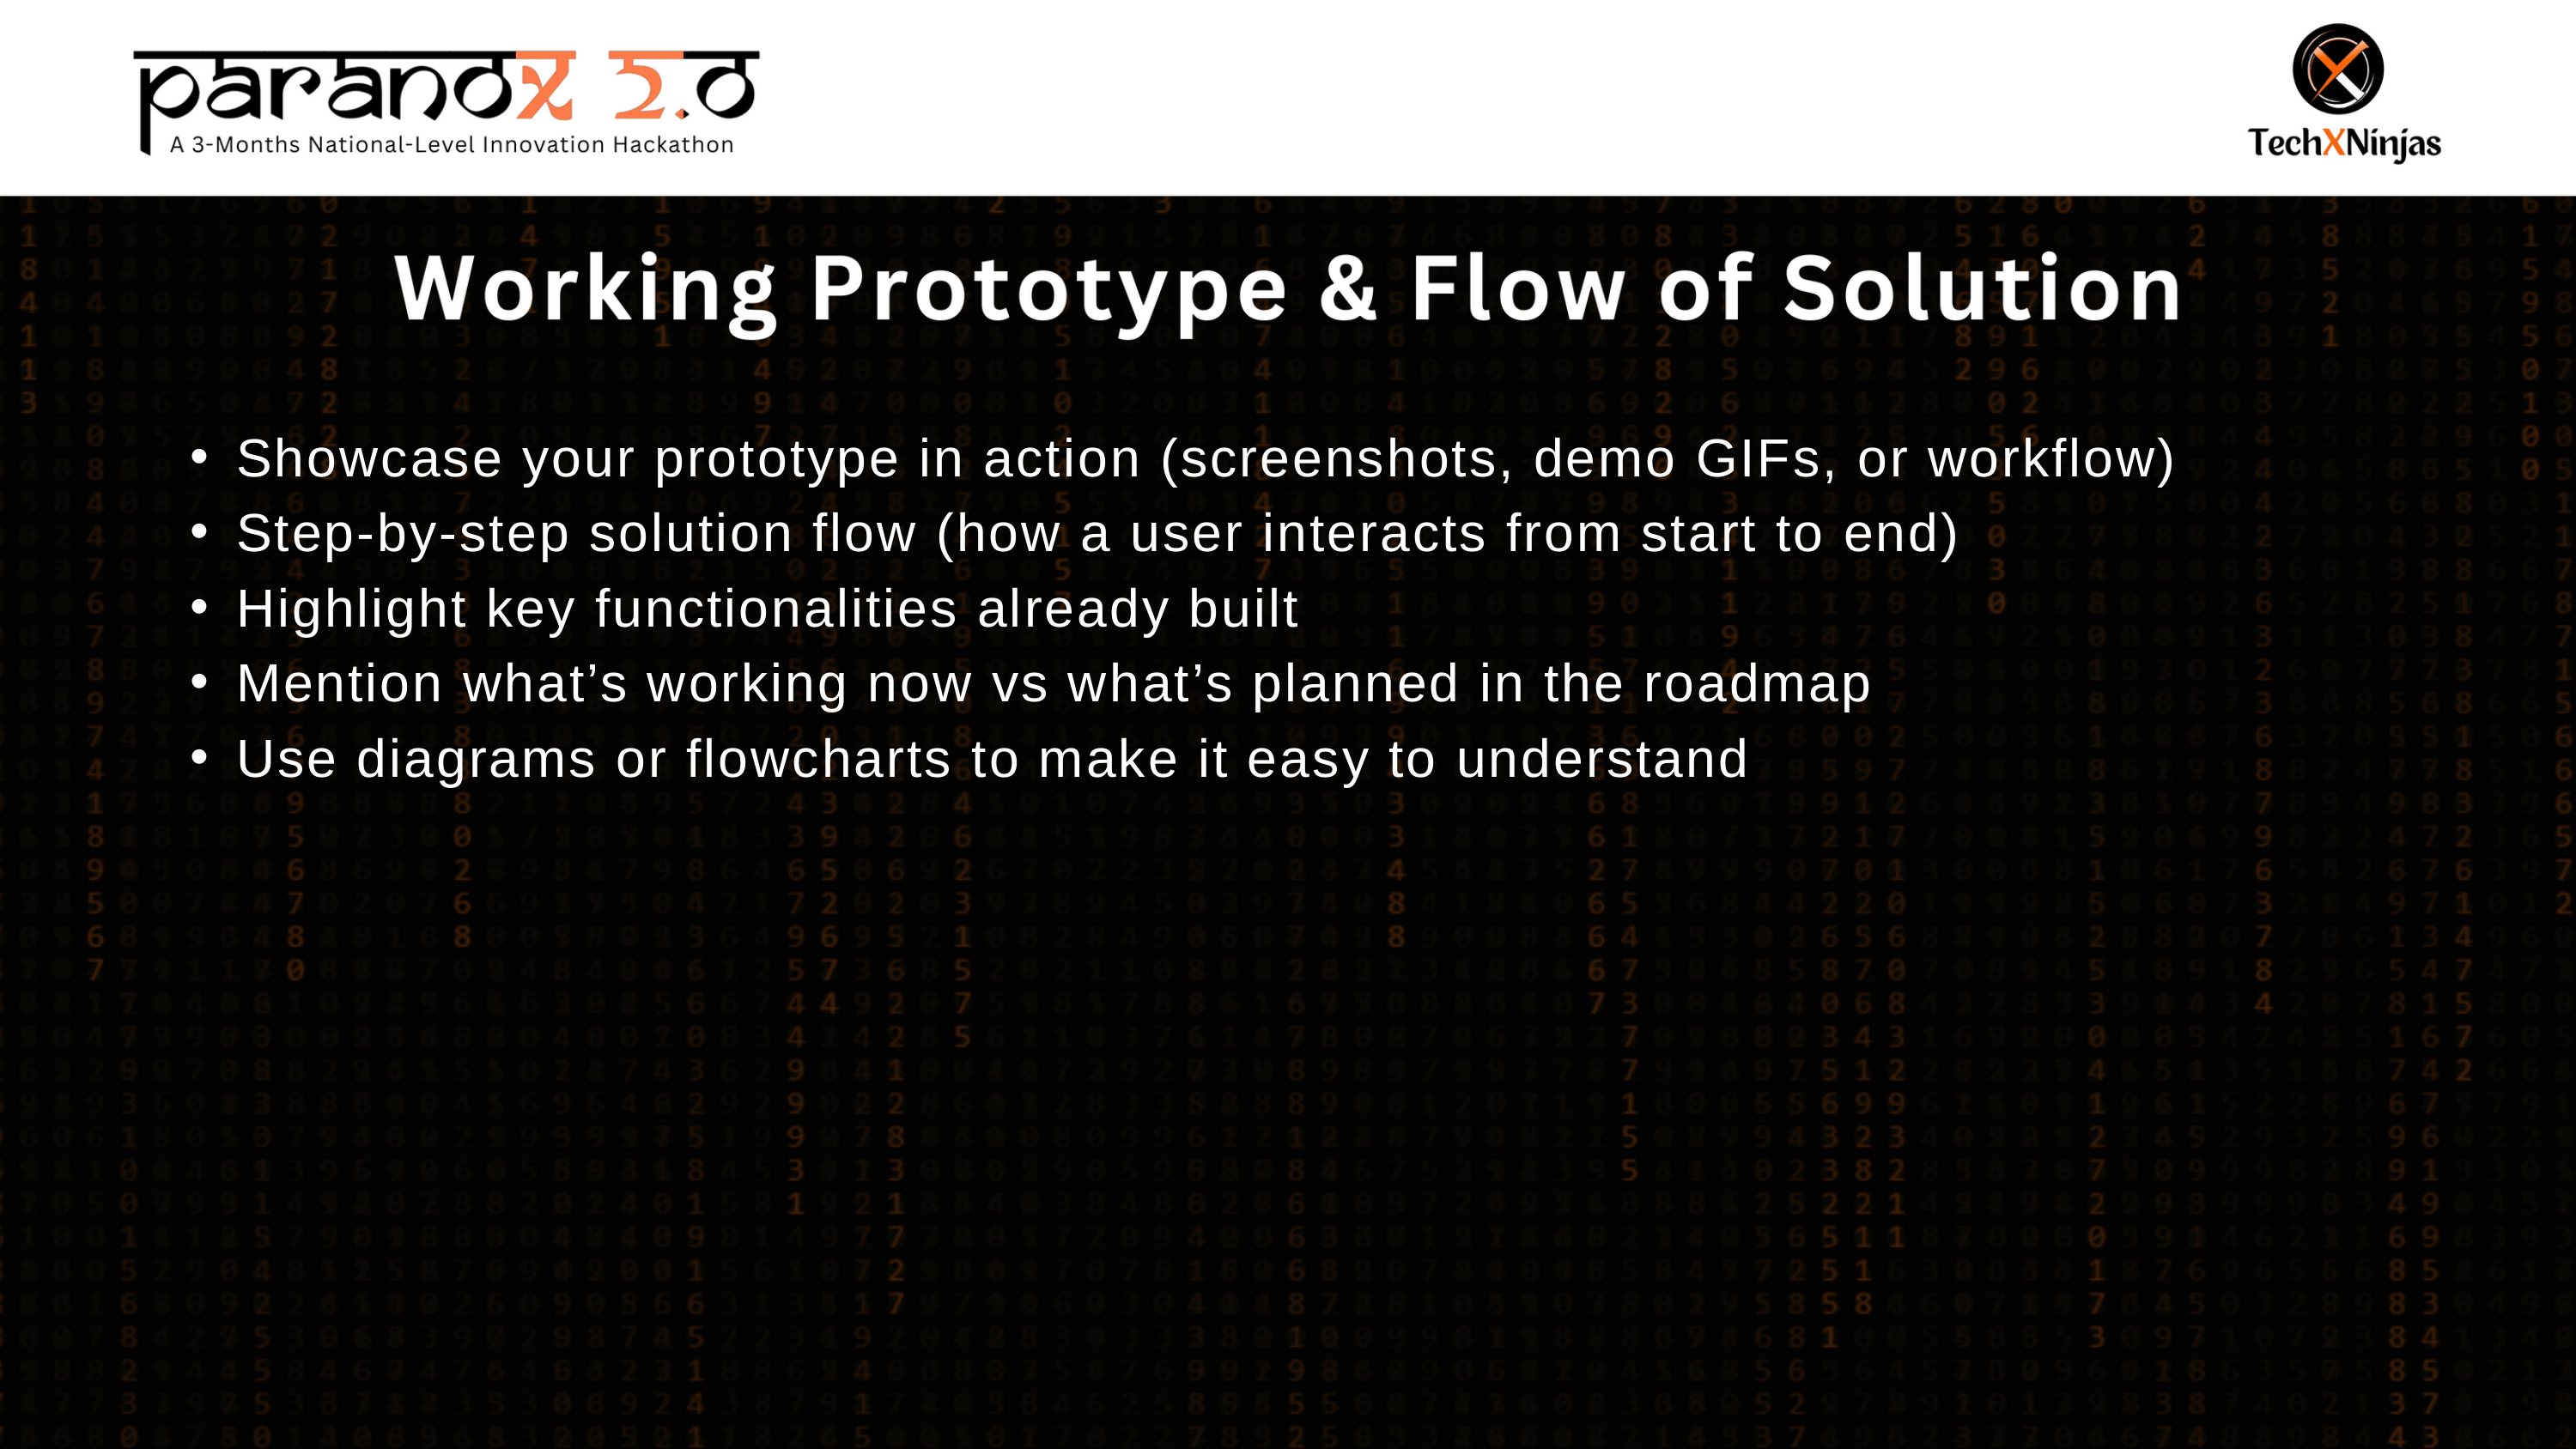

Showcase your prototype in action (screenshots, demo GIFs, or workflow)
Step-by-step solution flow (how a user interacts from start to end)
Highlight key functionalities already built
Mention what’s working now vs what’s planned in the roadmap
Use diagrams or flowcharts to make it easy to understand